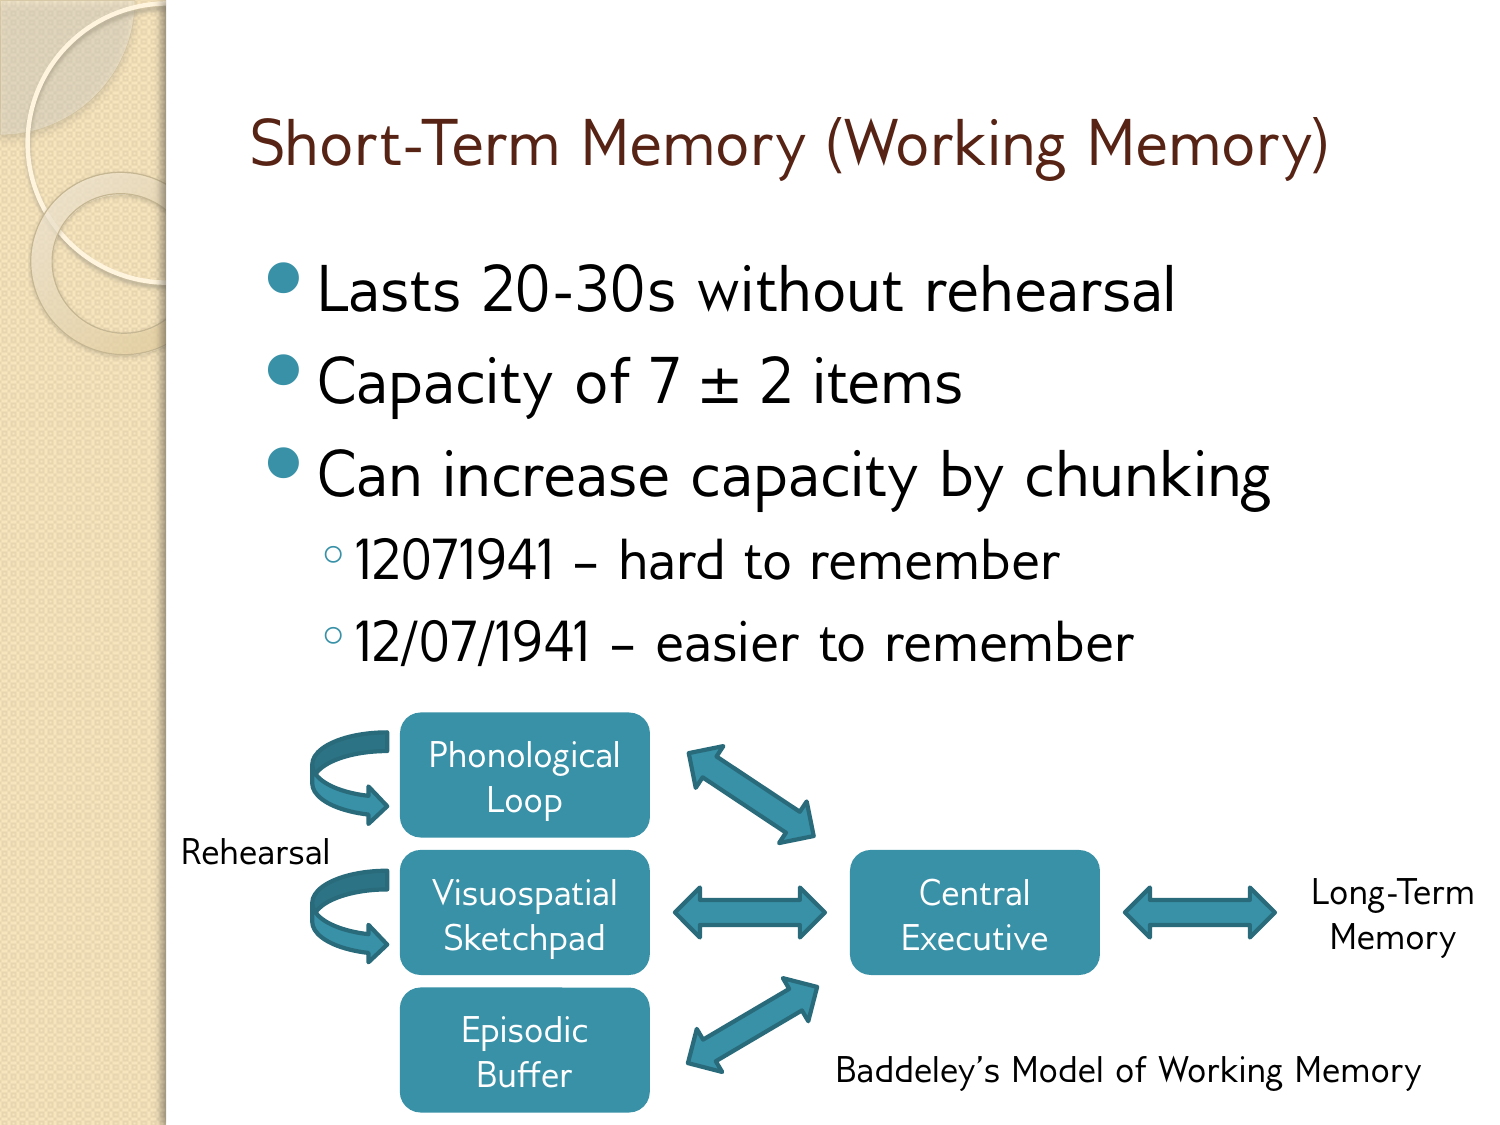

# Short-Term Memory (Working Memory)
Lasts 20-30s without rehearsal
Capacity of 7 ± 2 items
Can increase capacity by chunking
12071941 – hard to remember
12/07/1941 – easier to remember
Phonological Loop

Rehearsal
Visuospatial Sketchpad
Central Executive
Long-Term Memory

Episodic Buffer

Baddeley’s Model of Working Memory